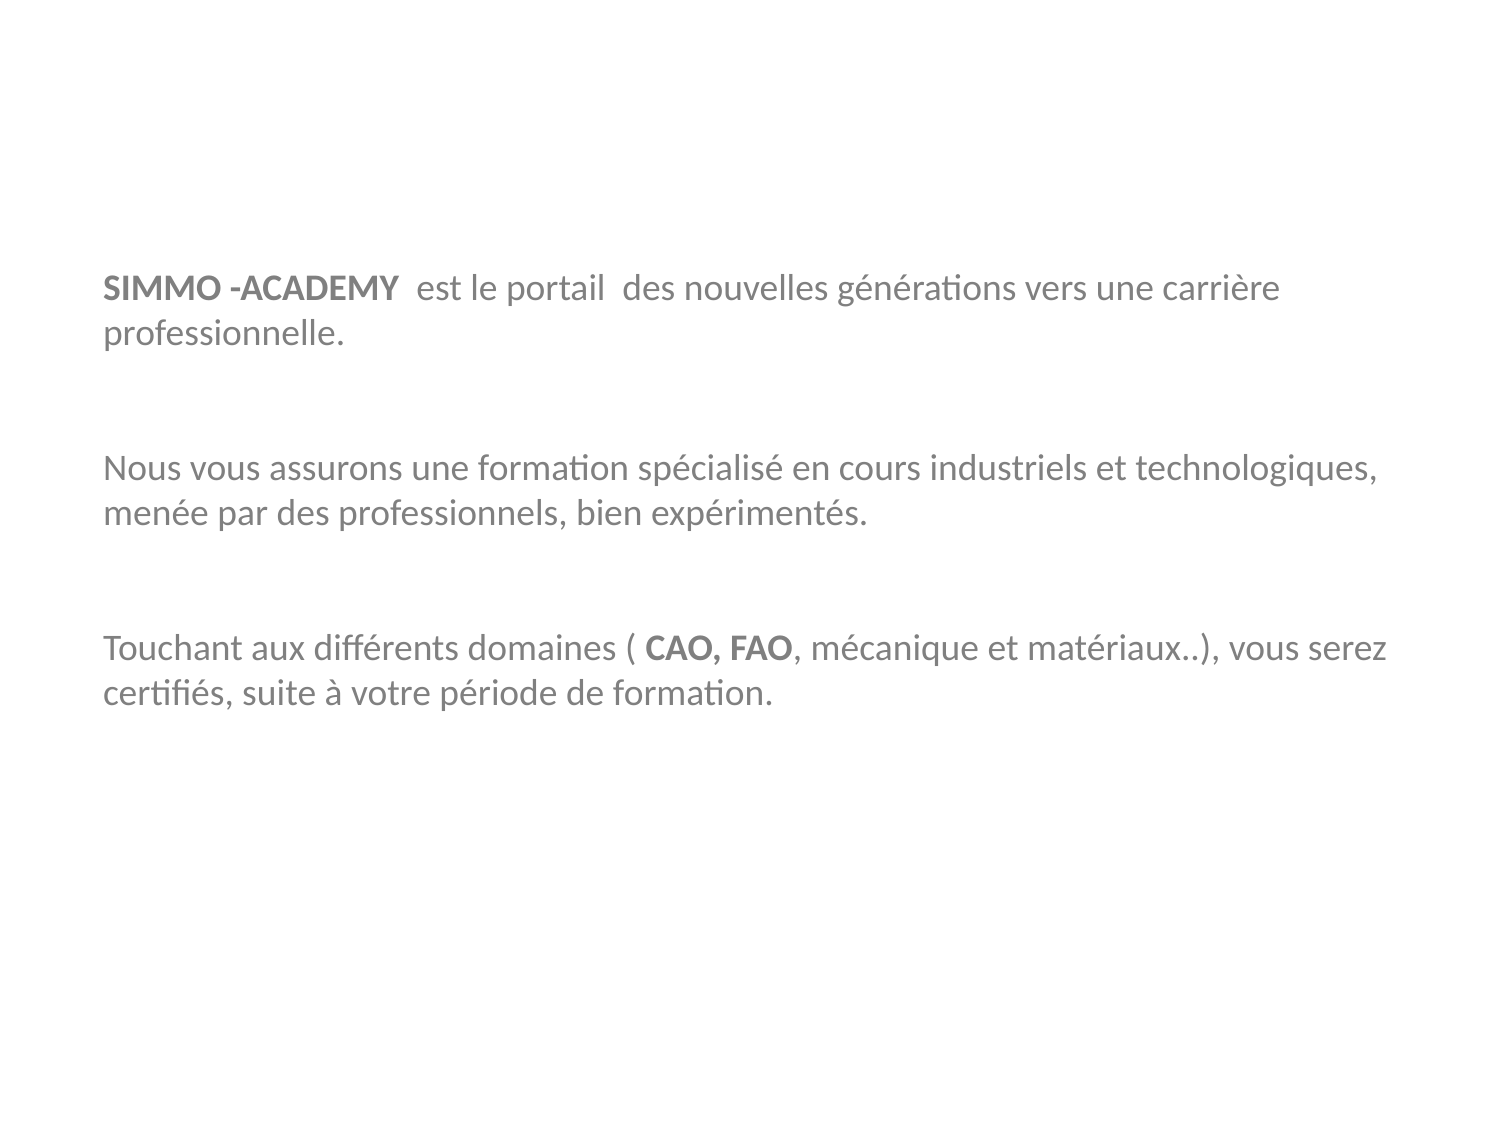

SIMMO -ACADEMY  est le portail  des nouvelles générations vers une carrière professionnelle.

Nous vous assurons une formation spécialisé en cours industriels et technologiques, menée par des professionnels, bien expérimentés.

Touchant aux différents domaines ( CAO, FAO, mécanique et matériaux..), vous serez certifiés, suite à votre période de formation.